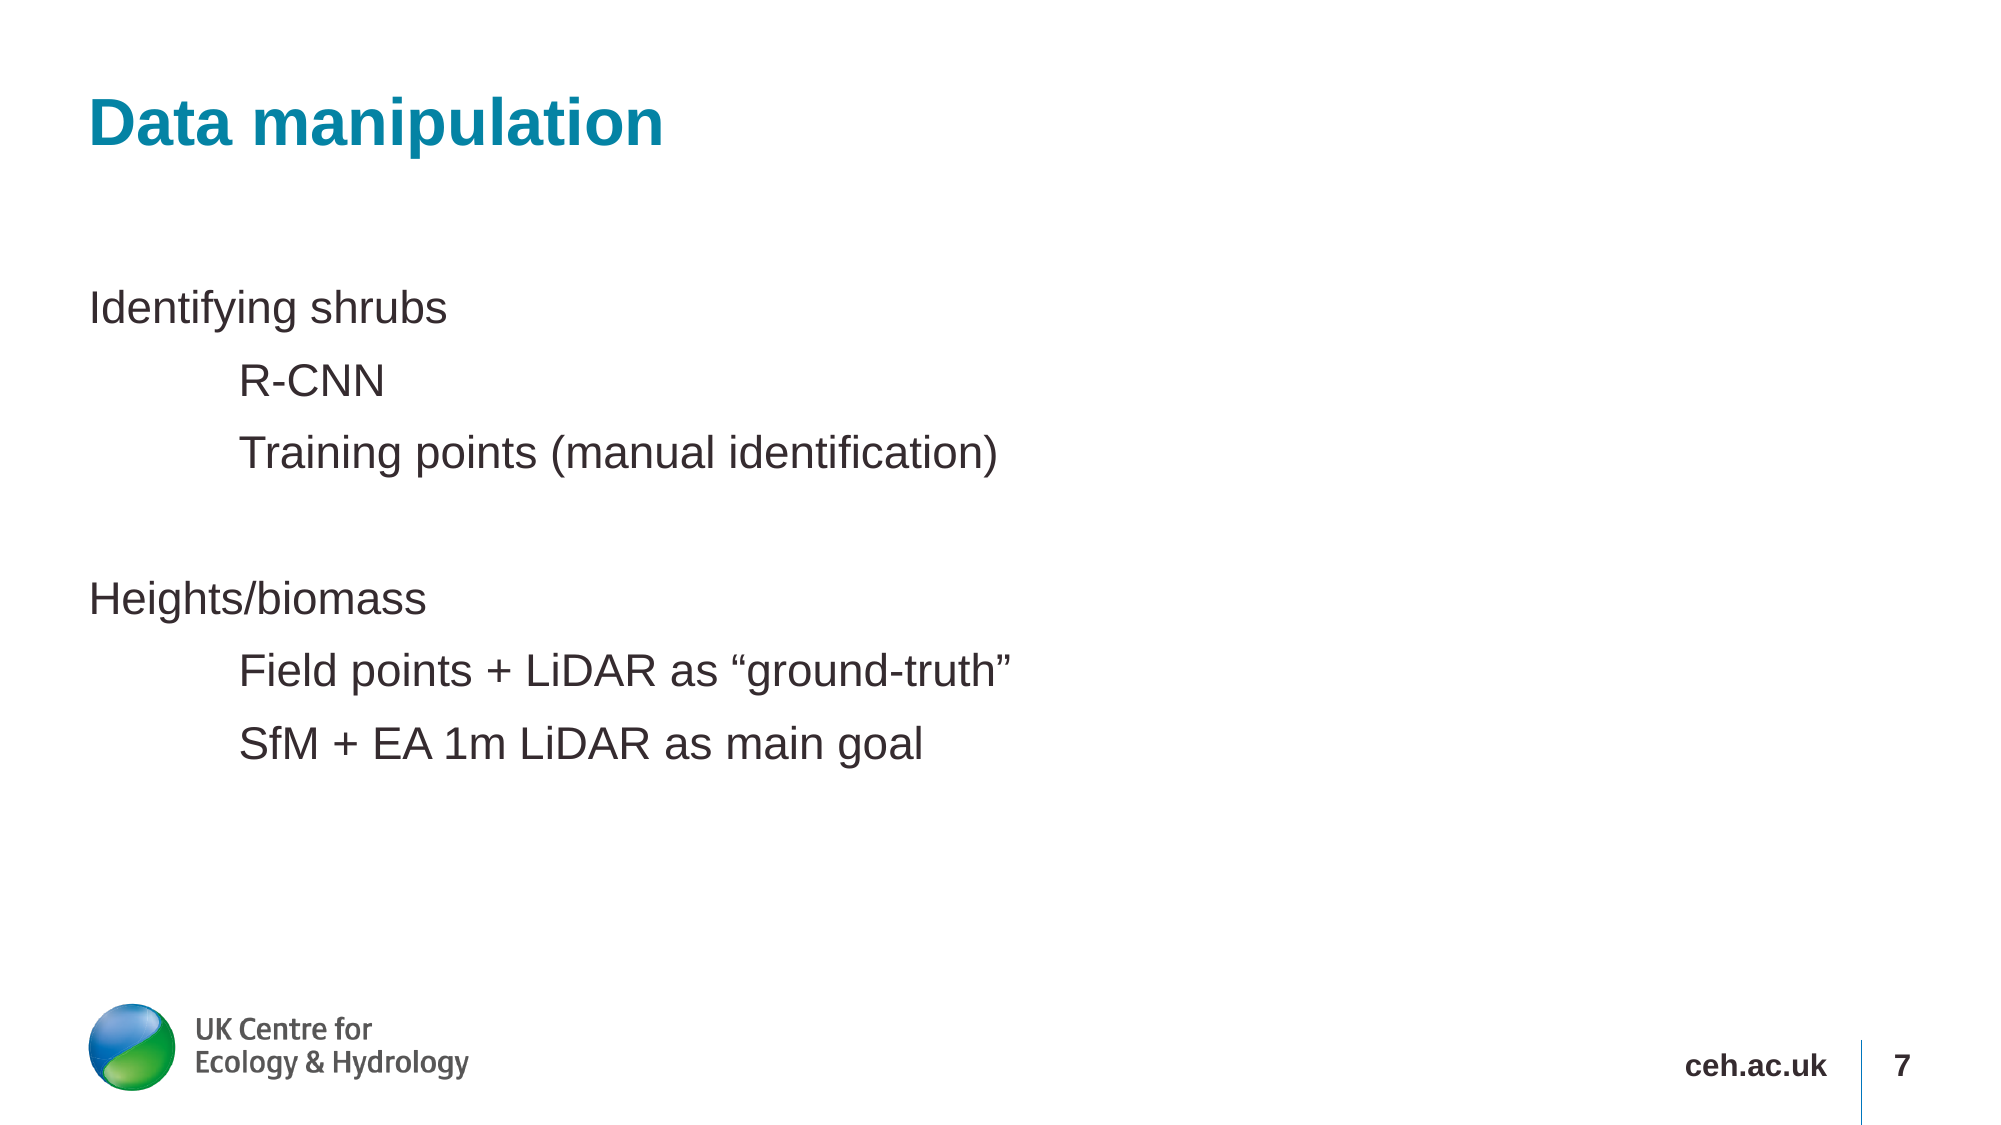

# Data manipulation
Identifying shrubs
	R-CNN
	Training points (manual identification)

Heights/biomass
	Field points + LiDAR as “ground-truth”
	SfM + EA 1m LiDAR as main goal
ceh.ac.uk
7